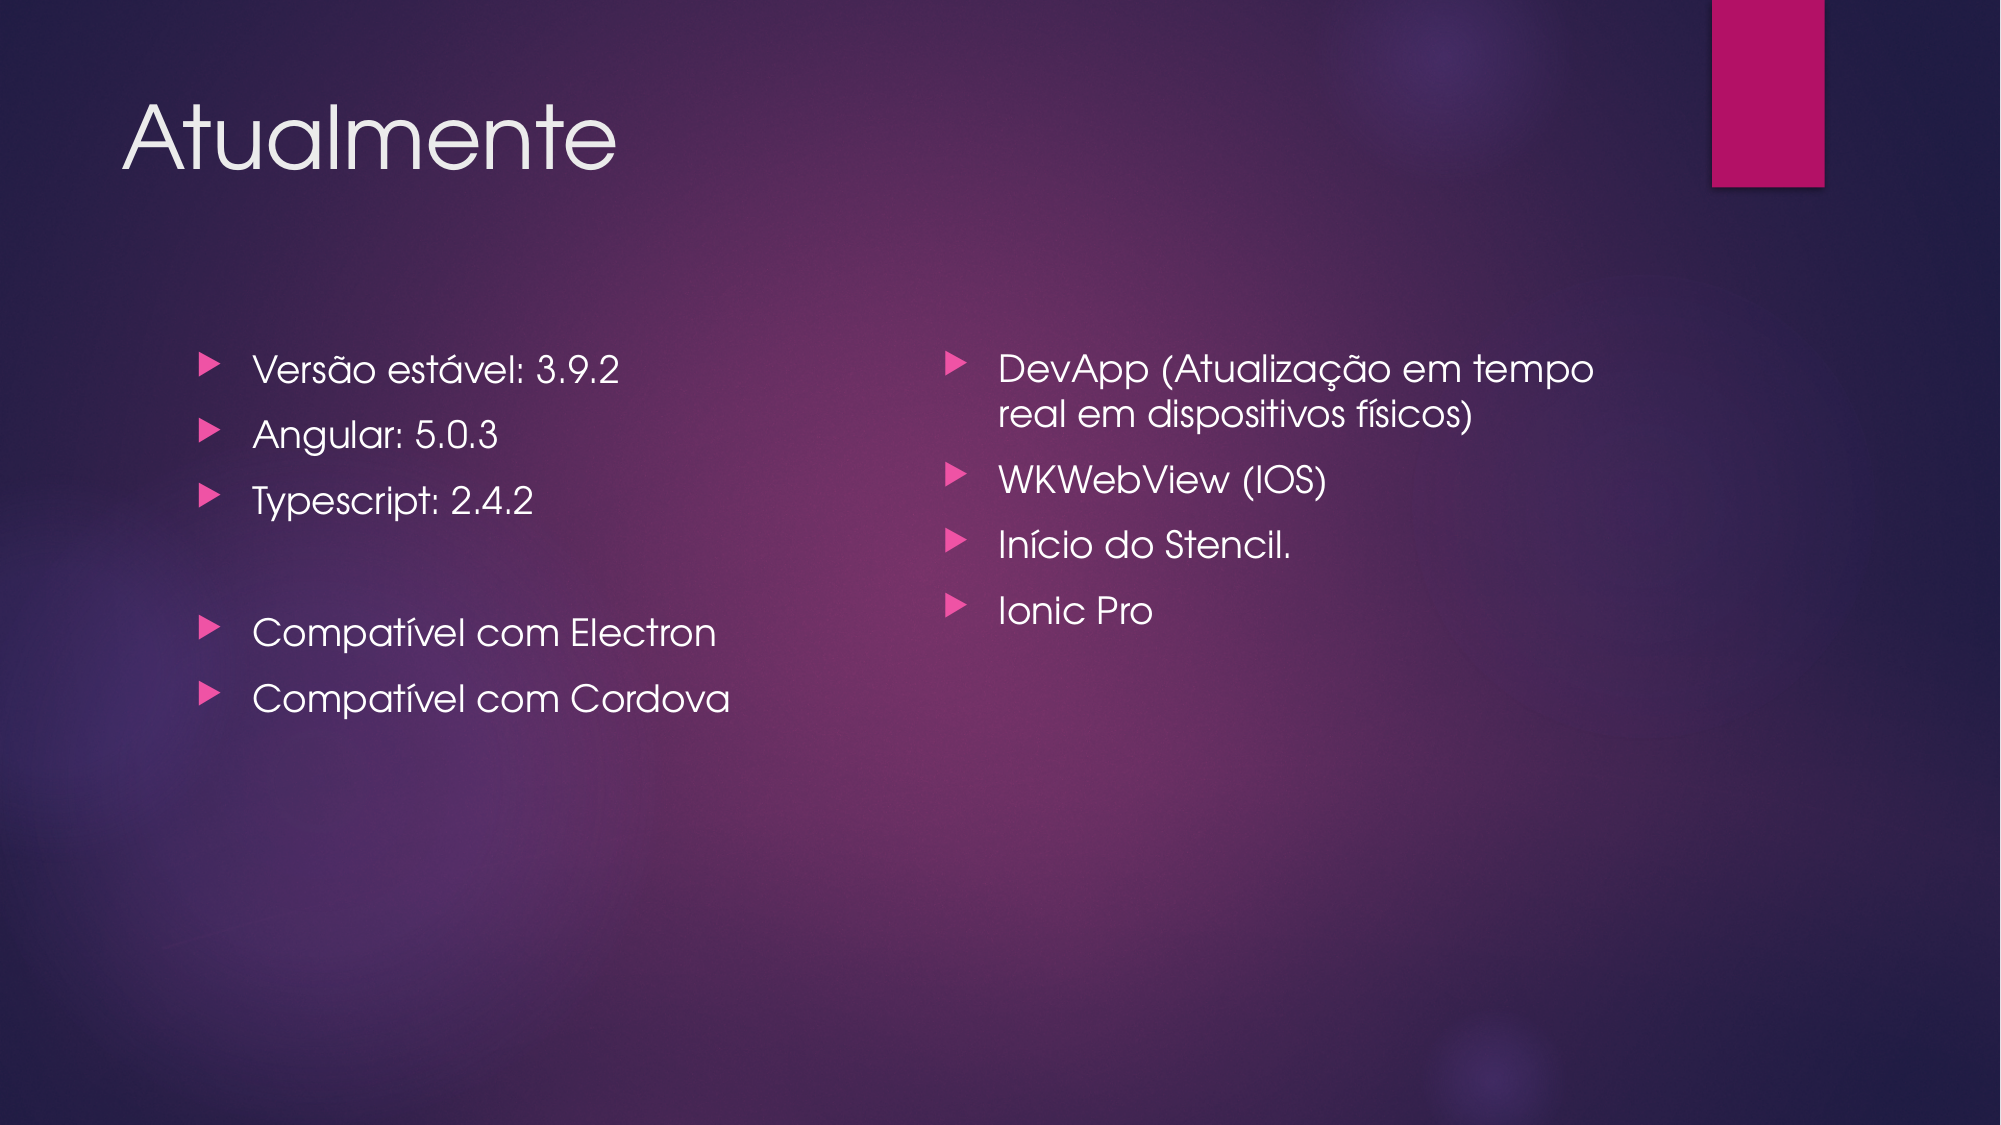

# Atualmente
DevApp (Atualização em tempo real em dispositivos físicos)
WKWebView (IOS)
Início do Stencil.
Ionic Pro
Versão estável: 3.9.2
Angular: 5.0.3
Typescript: 2.4.2

Compatível com Electron
Compatível com Cordova